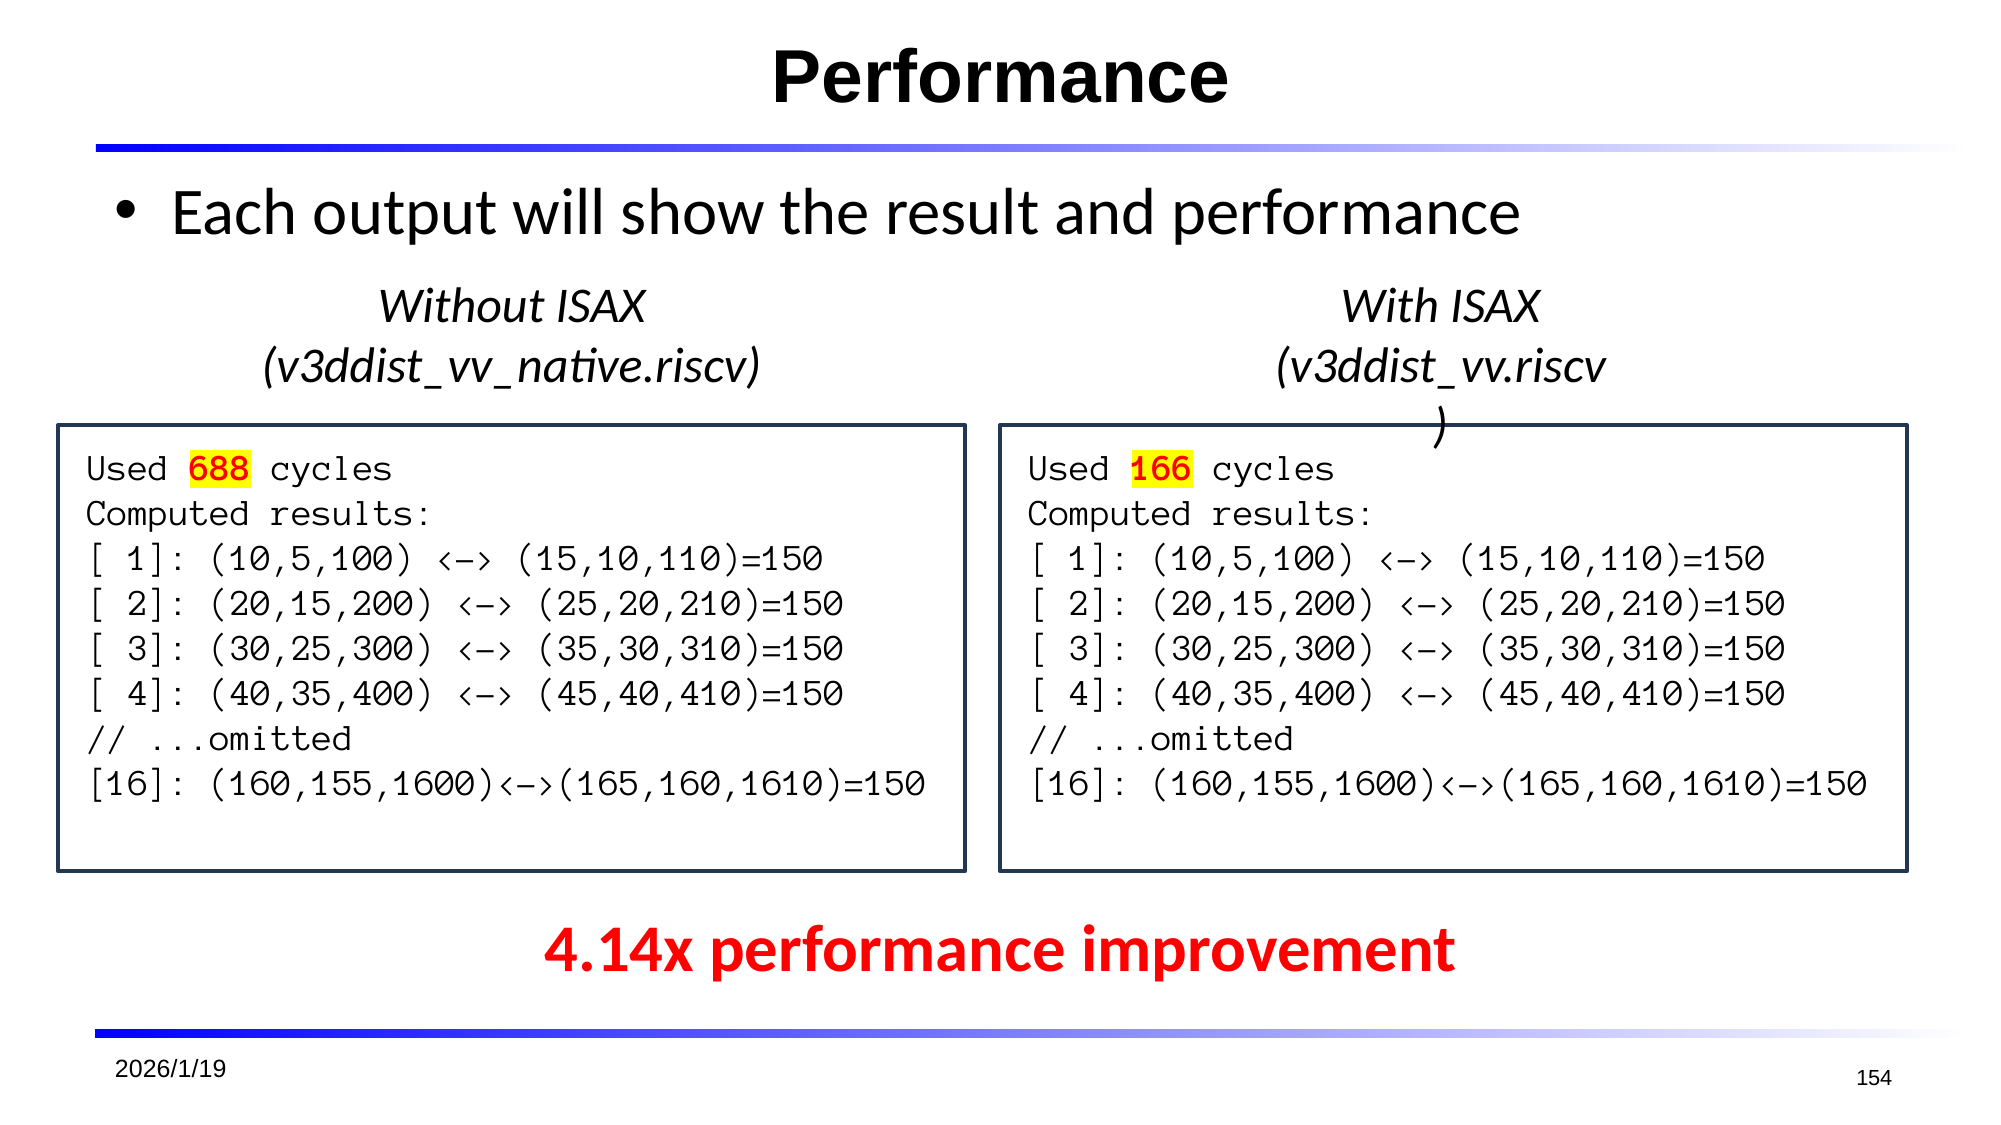

# Performance
Each output will show the result and performance
Without ISAX
(v3ddist_vv_native.riscv)
With ISAX
(v3ddist_vv.riscv)
Used 688 cycles
Computed results:
[ 1]: (10,5,100) <-> (15,10,110)=150
[ 2]: (20,15,200) <-> (25,20,210)=150
[ 3]: (30,25,300) <-> (35,30,310)=150
[ 4]: (40,35,400) <-> (45,40,410)=150
// ...omitted
[16]: (160,155,1600)<->(165,160,1610)=150
Used 166 cycles
Computed results:
[ 1]: (10,5,100) <-> (15,10,110)=150
[ 2]: (20,15,200) <-> (25,20,210)=150
[ 3]: (30,25,300) <-> (35,30,310)=150
[ 4]: (40,35,400) <-> (45,40,410)=150
// ...omitted
[16]: (160,155,1600)<->(165,160,1610)=150
4.14x performance improvement
2026/1/19
154